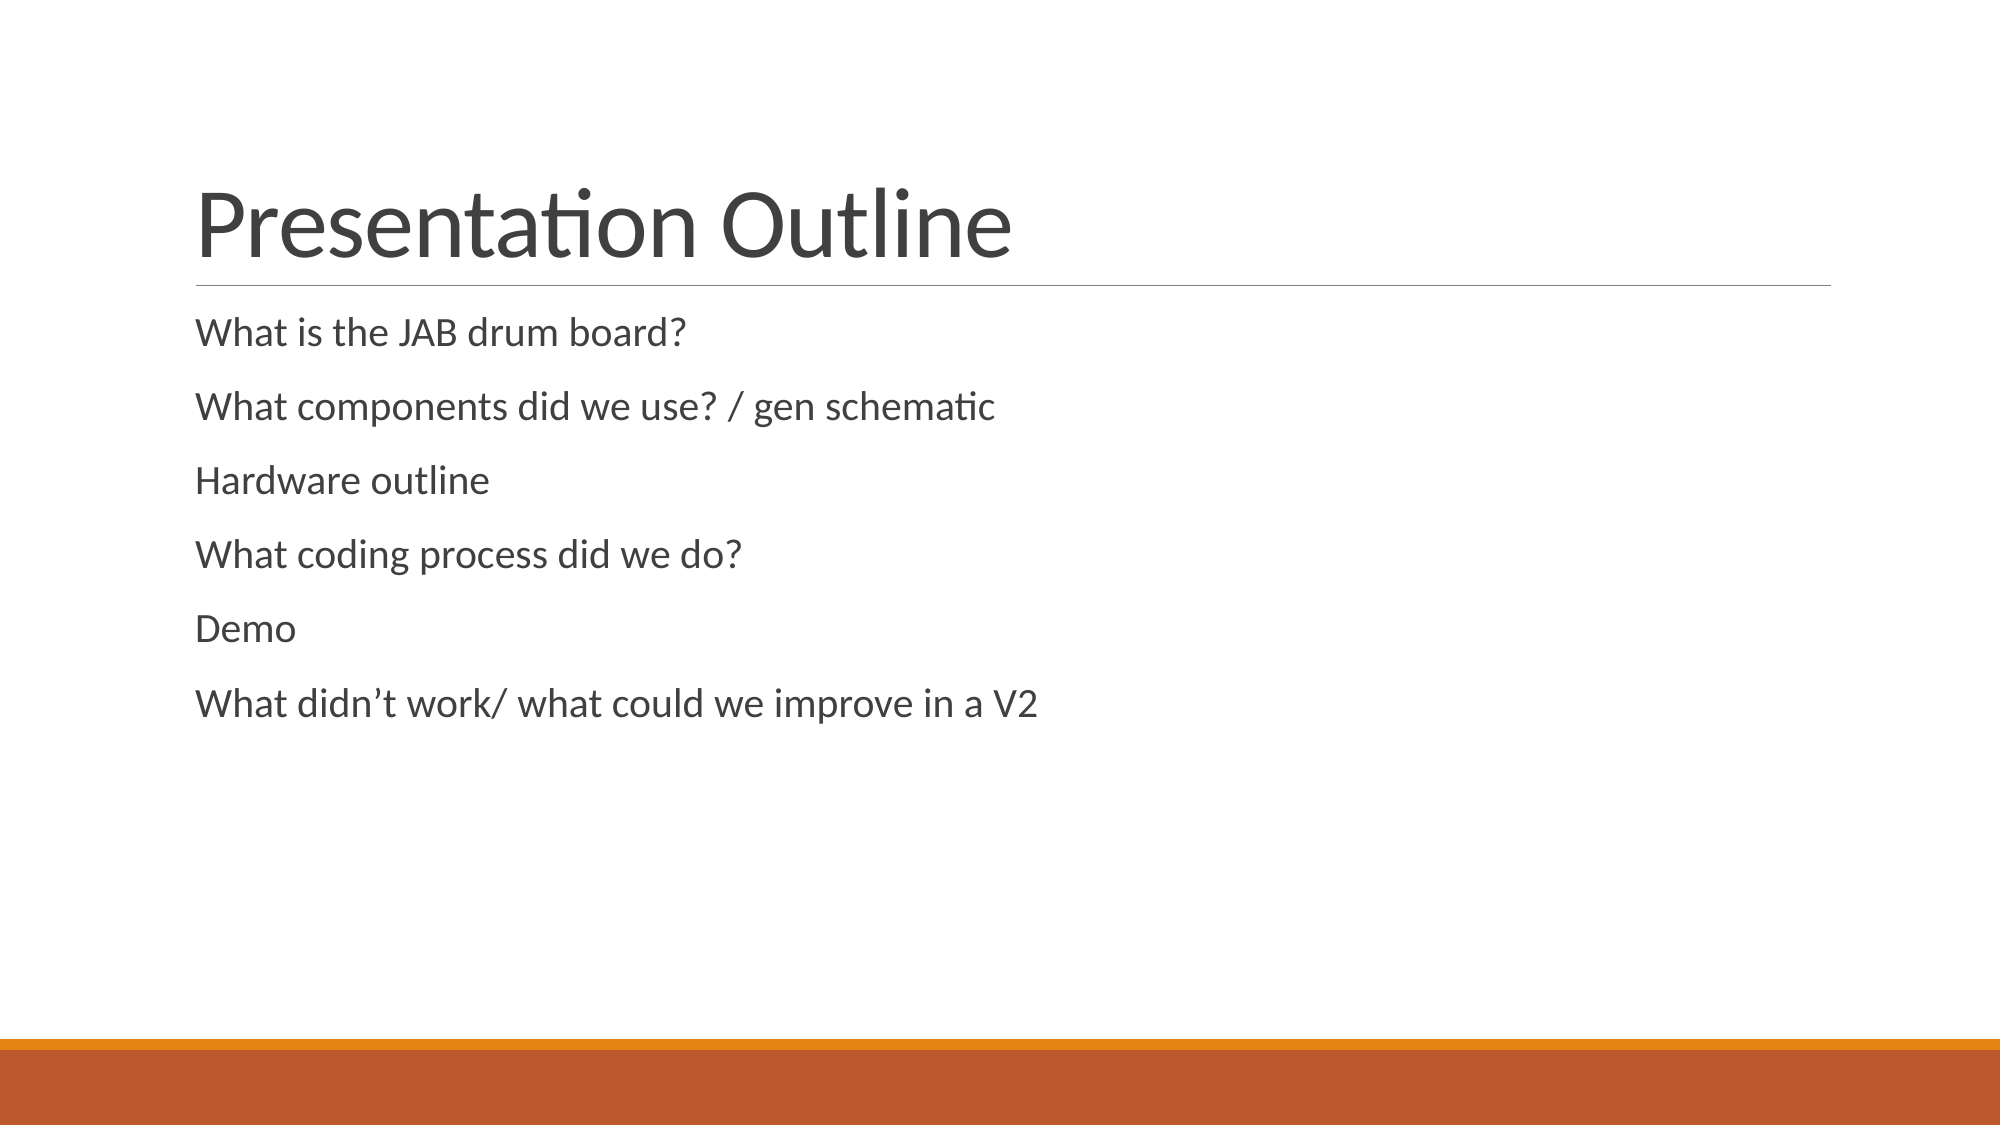

# Presentation Outline
What is the JAB drum board?
What components did we use? / gen schematic
Hardware outline
What coding process did we do?
Demo
What didn’t work/ what could we improve in a V2